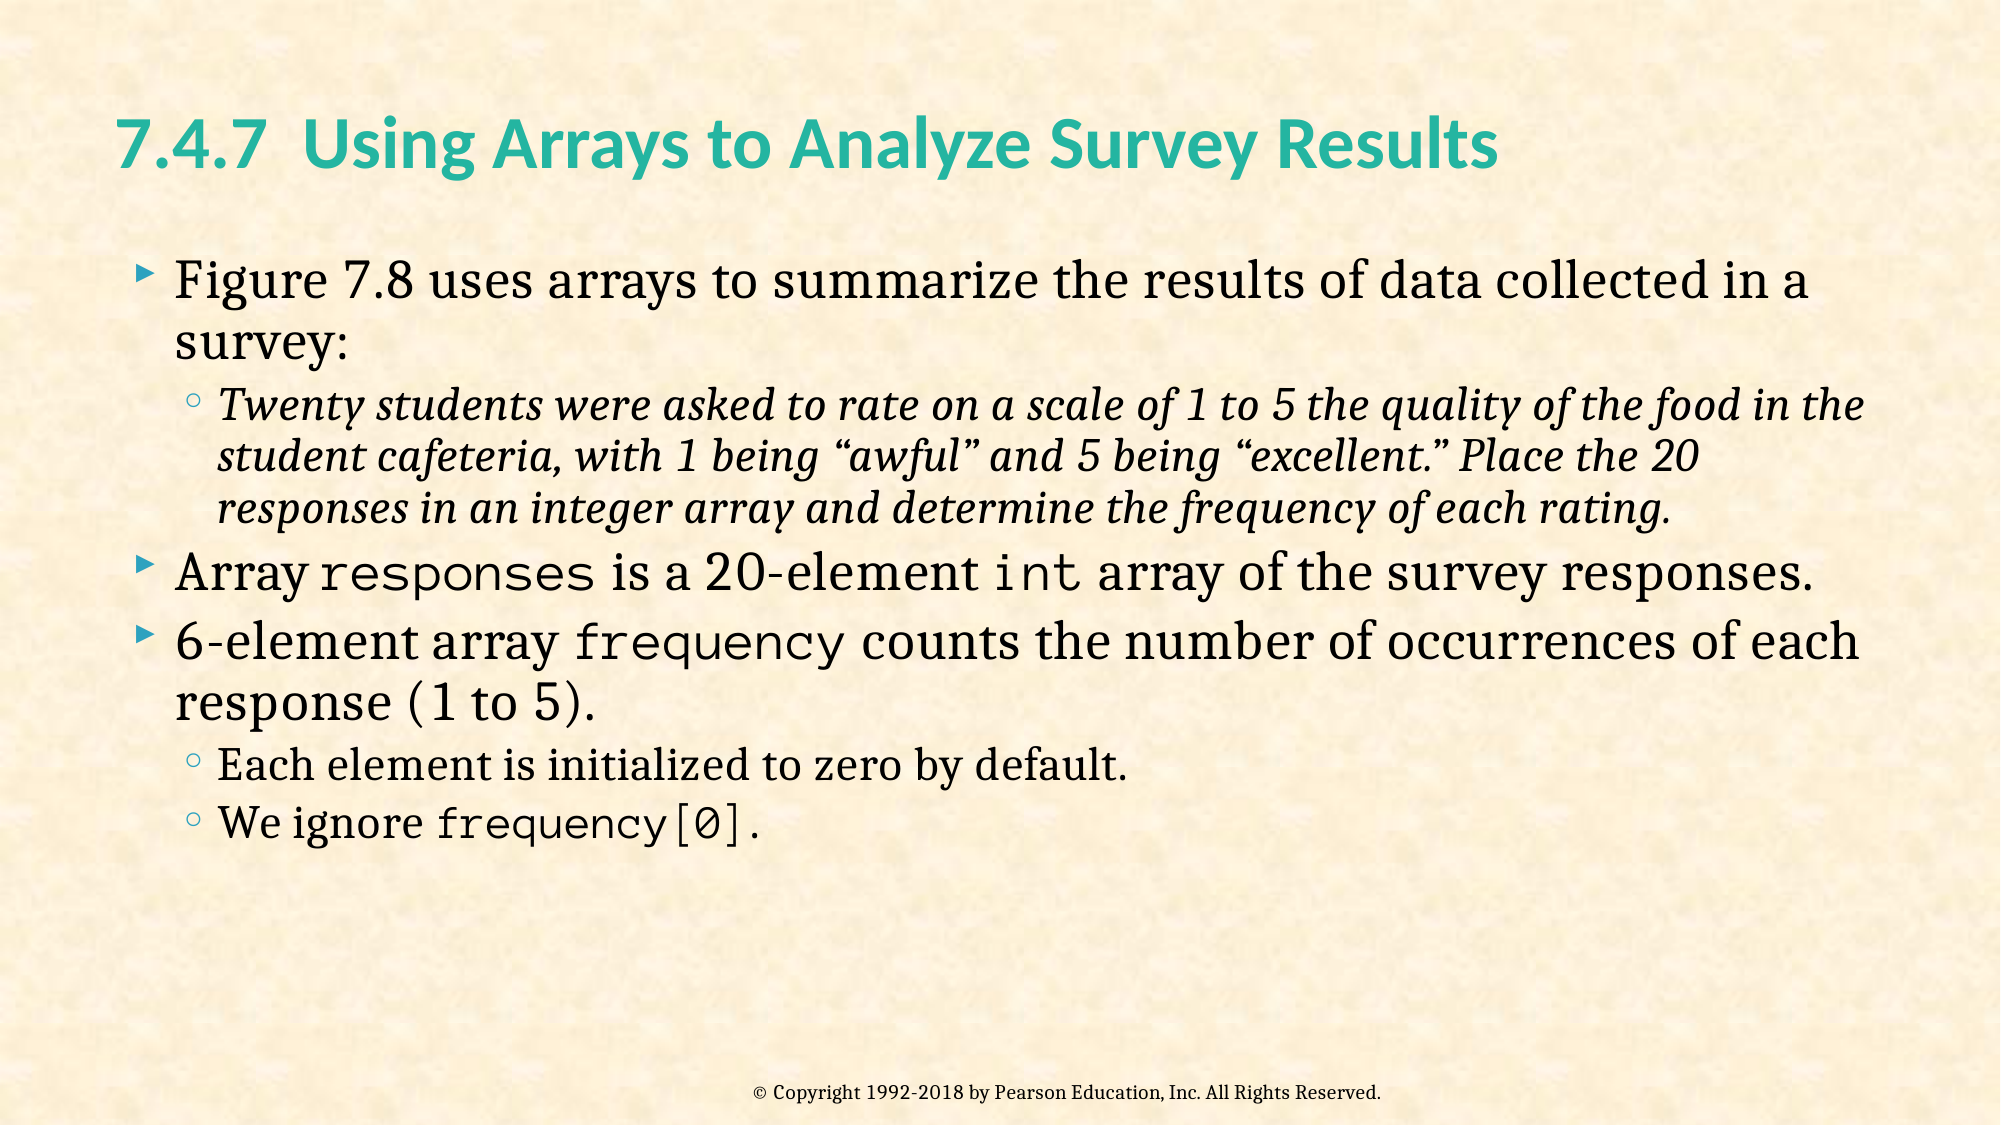

# 7.4.7  Using Arrays to Analyze Survey Results
Figure 7.8 uses arrays to summarize the results of data collected in a survey:
Twenty students were asked to rate on a scale of 1 to 5 the quality of the food in the student cafeteria, with 1 being “awful” and 5 being “excellent.” Place the 20 responses in an integer array and determine the frequency of each rating.
Array responses is a 20-element int array of the survey responses.
6-element array frequency counts the number of occurrences of each response (1 to 5).
Each element is initialized to zero by default.
We ignore frequency[0].
© Copyright 1992-2018 by Pearson Education, Inc. All Rights Reserved.